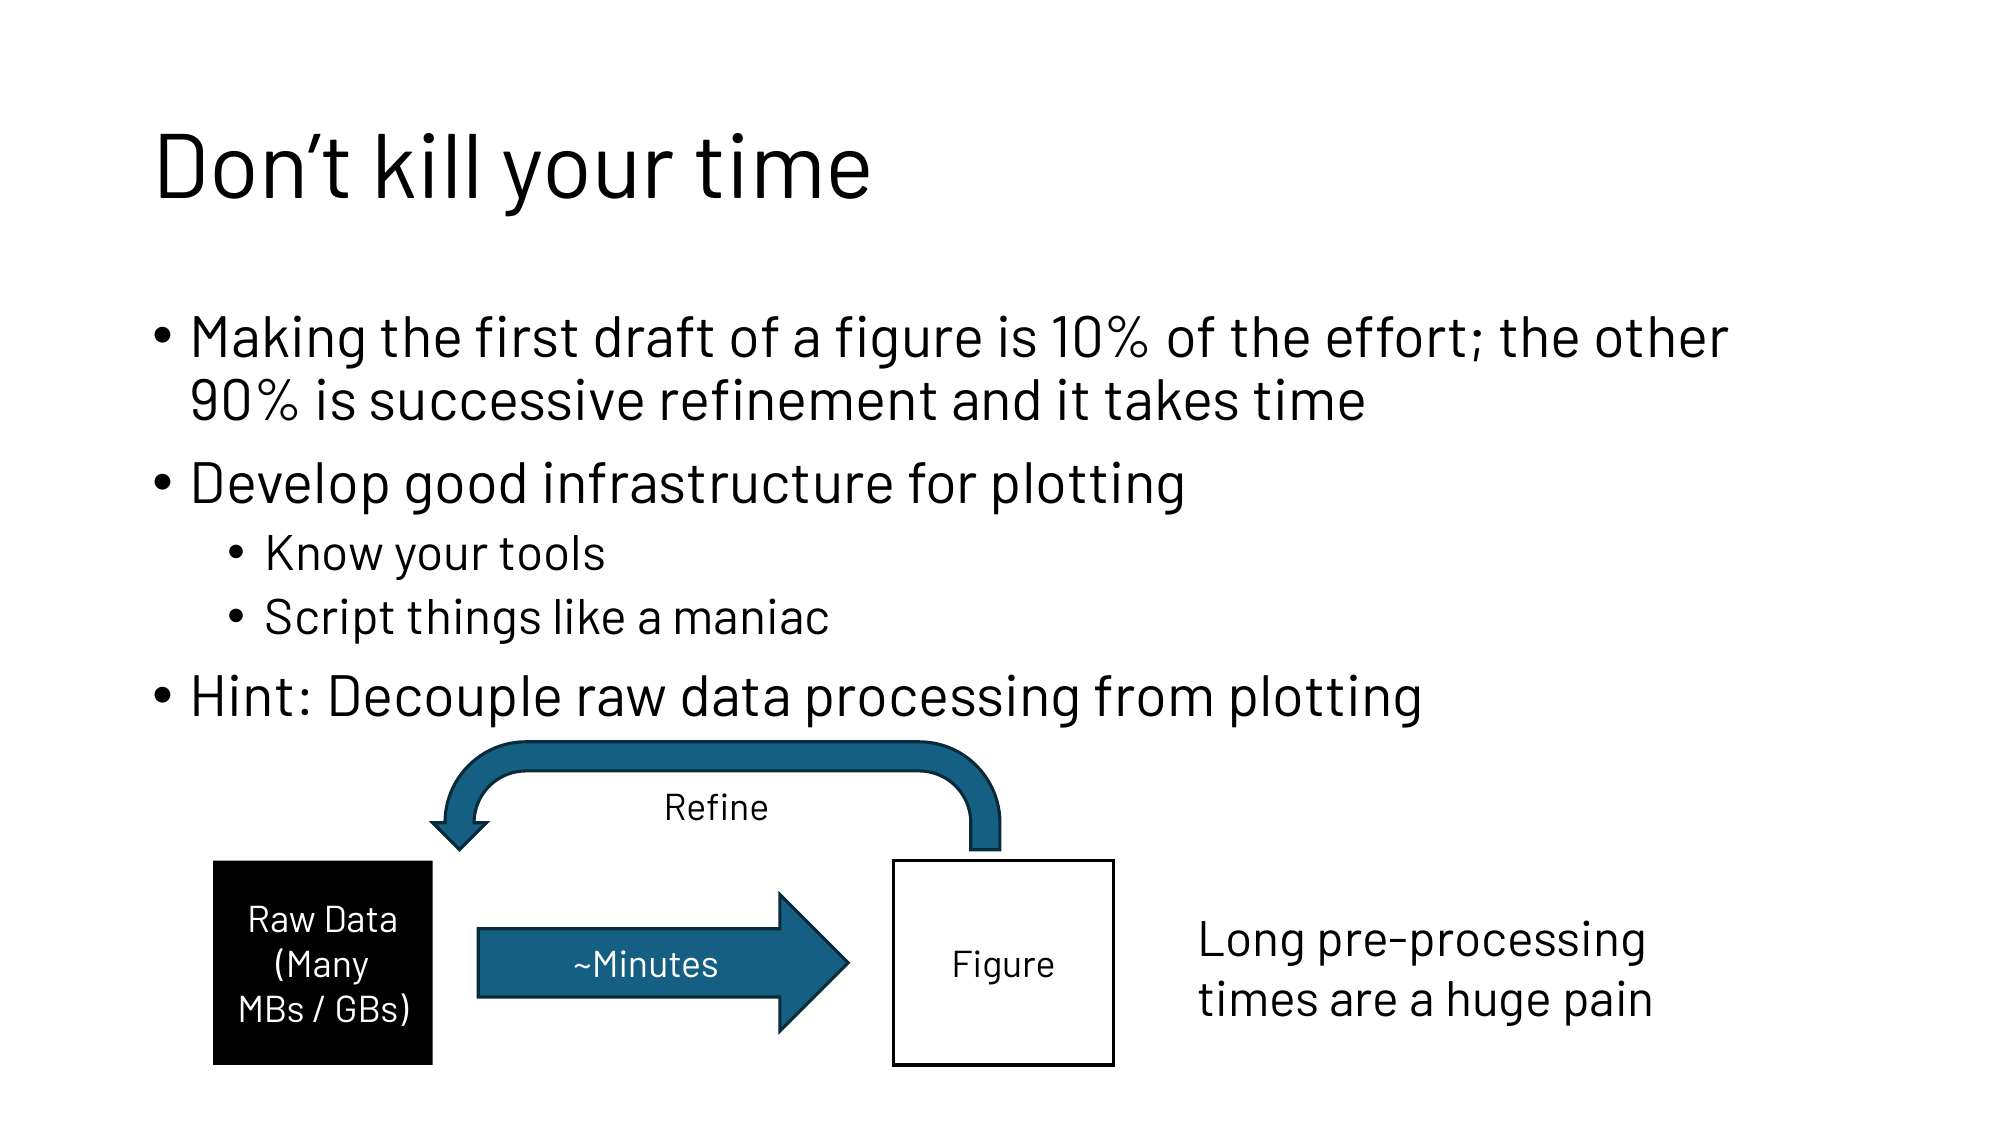

# Don’t kill your time
Making the first draft of a figure is 10% of the effort; the other 90% is successive refinement and it takes time
Develop good infrastructure for plotting
Know your tools
Script things like a maniac
Hint: Decouple raw data processing from plotting

Refine
Figure
Raw Data
(Many MBs / GBs)
~Minutes
Long pre-processing times are a huge pain